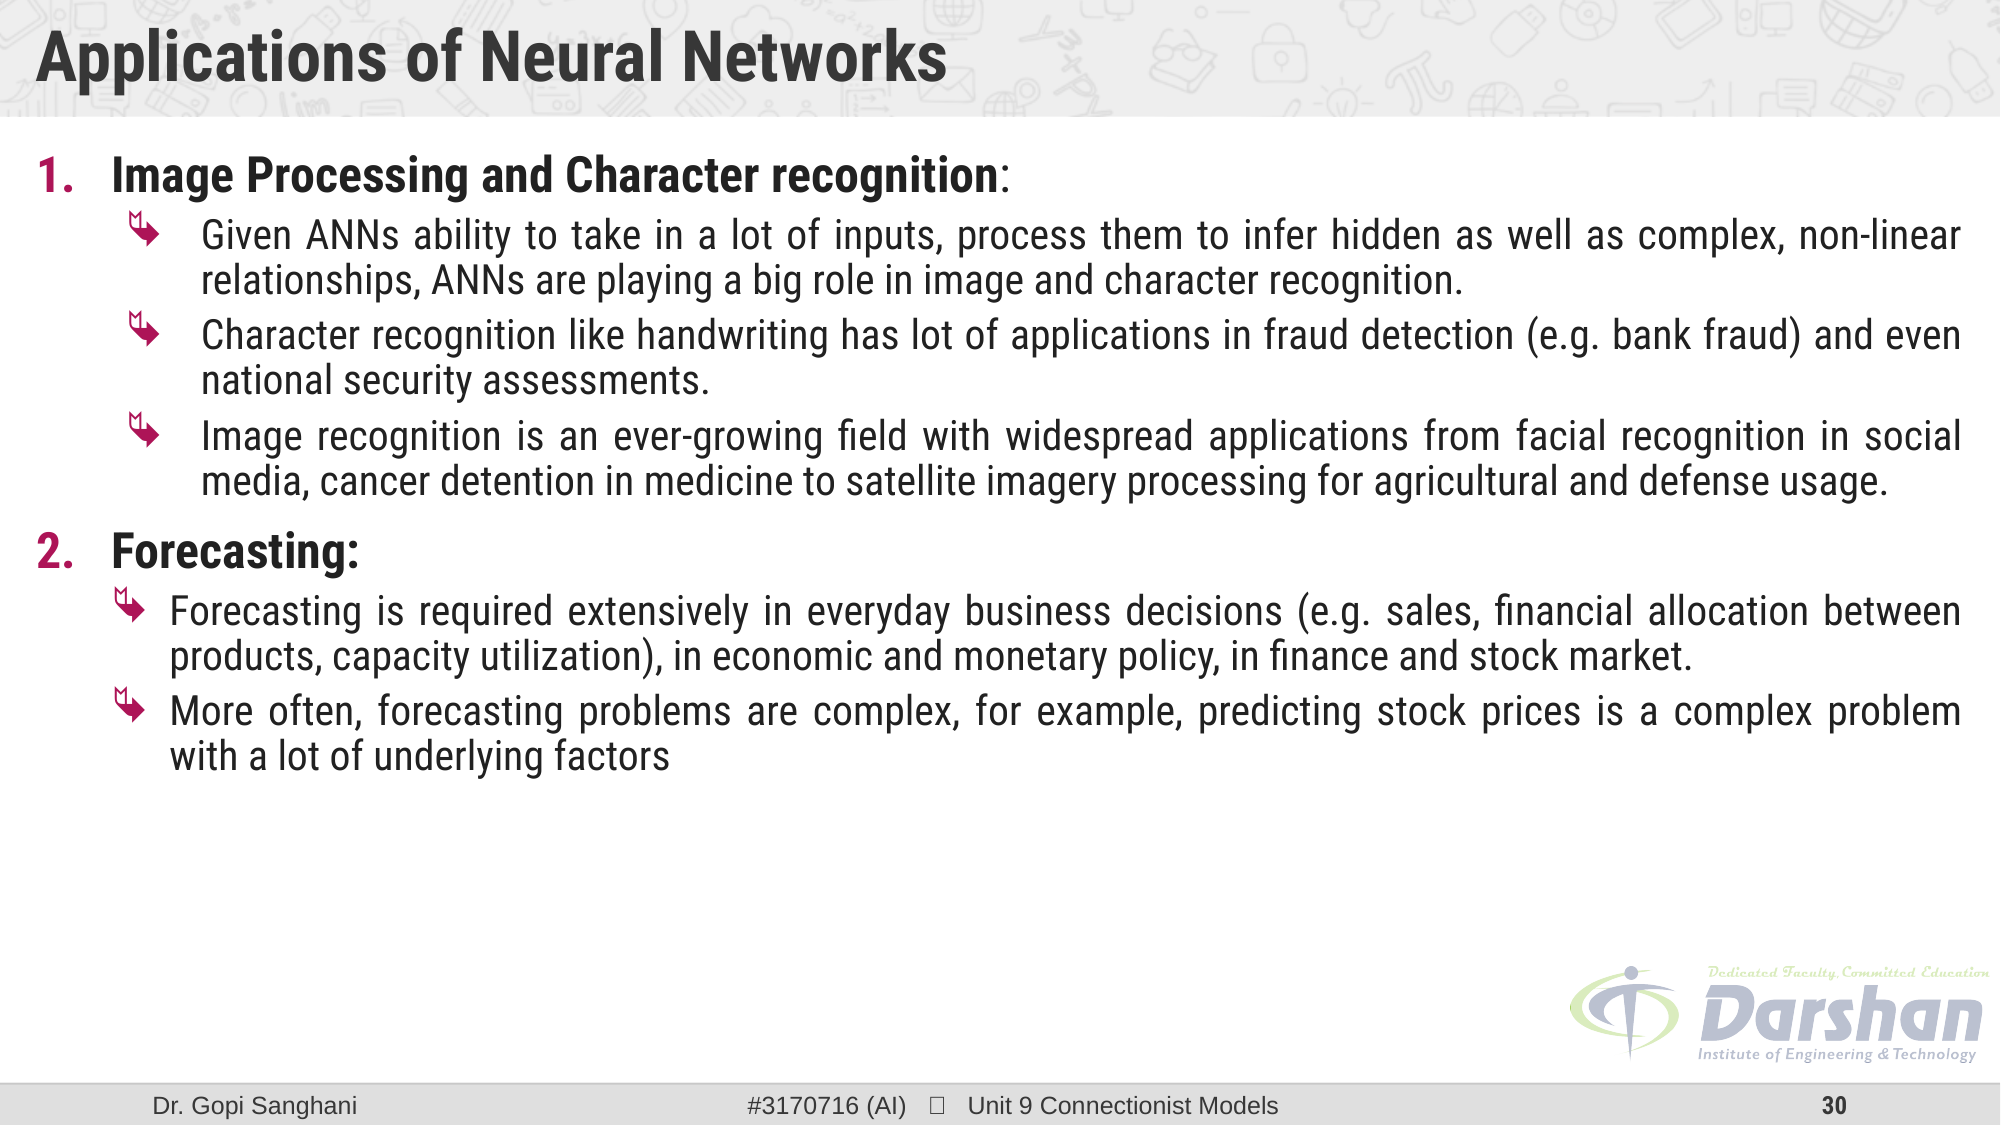

# Applications of Neural Networks
Image Processing and Character recognition:
Given ANNs ability to take in a lot of inputs, process them to infer hidden as well as complex, non-linear relationships, ANNs are playing a big role in image and character recognition.
Character recognition like handwriting has lot of applications in fraud detection (e.g. bank fraud) and even national security assessments.
Image recognition is an ever-growing field with widespread applications from facial recognition in social media, cancer detention in medicine to satellite imagery processing for agricultural and defense usage.
Forecasting:
Forecasting is required extensively in everyday business decisions (e.g. sales, financial allocation between products, capacity utilization), in economic and monetary policy, in finance and stock market.
More often, forecasting problems are complex, for example, predicting stock prices is a complex problem with a lot of underlying factors